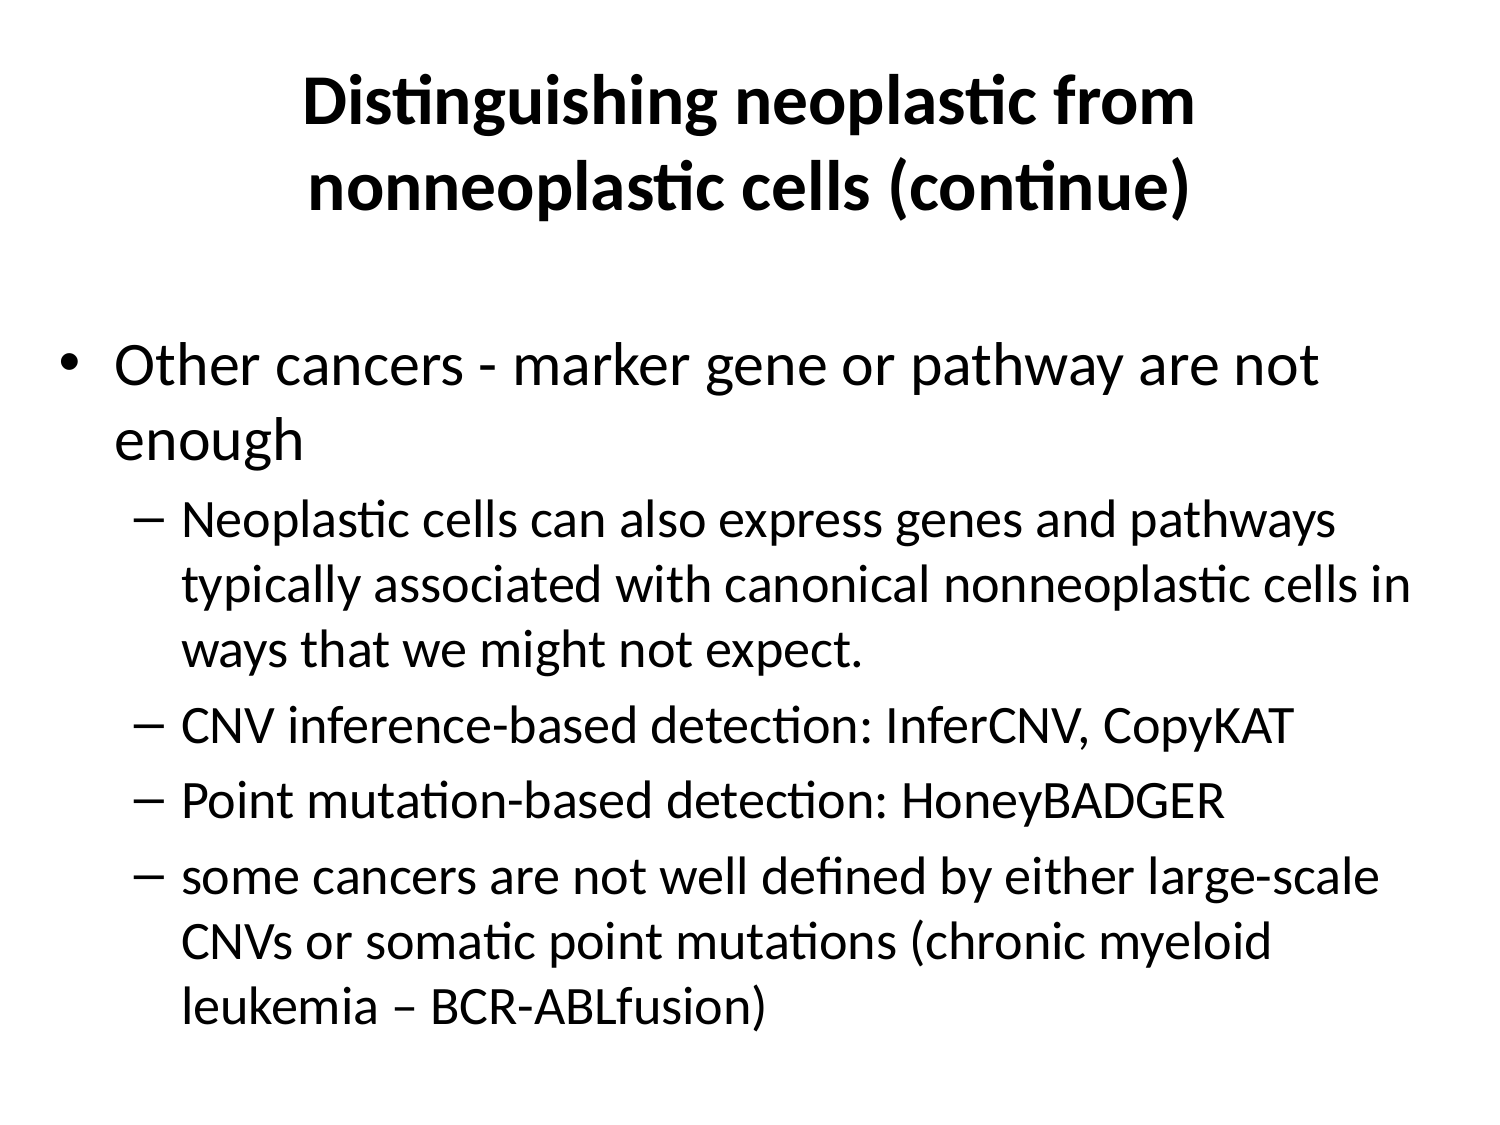

# Distinguishing neoplastic from nonneoplastic cells (continue)
Other cancers - marker gene or pathway are not enough
Neoplastic cells can also express genes and pathways typically associated with canonical nonneoplastic cells in ways that we might not expect.
CNV inference-based detection: InferCNV, CopyKAT
Point mutation-based detection: HoneyBADGER
some cancers are not well defined by either large-scale CNVs or somatic point mutations (chronic myeloid leukemia – BCR-ABLfusion)